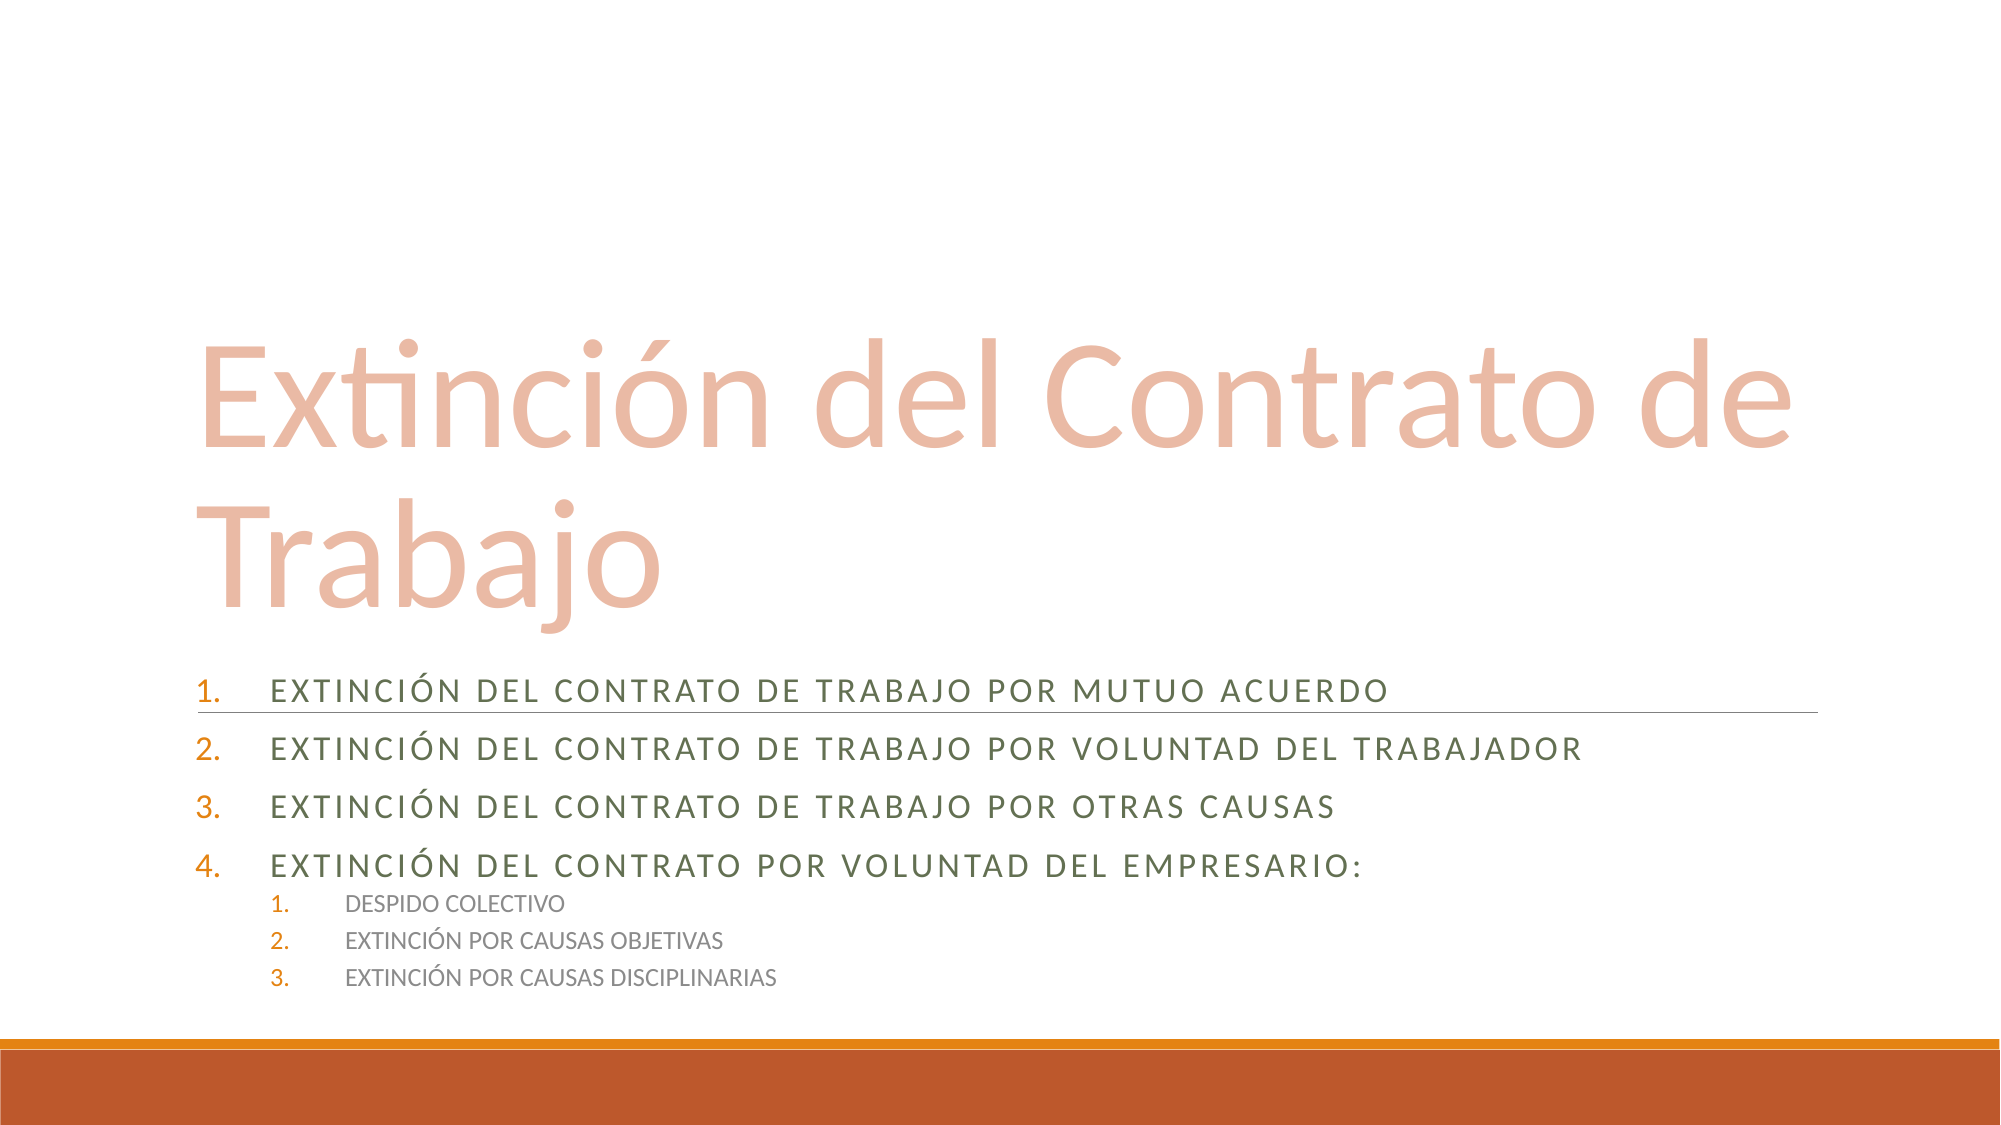

# Extinción del Contrato de Trabajo
EXTINCIÓN DEL CONTRATO DE TRABAJO POR MUTUO ACUERDO
extinción del contrato de trabajo por voluntad del trabajador
EXTINCIÓN DEL CONTRATO DE TRABAJO POR OTRAS CAUSAS
Extinción del contrato por voluntad del empresario:
DESPIDO COLECTIVO
EXTINCIÓN POR CAUSAS OBJETIVAS
EXTINCIÓN POR CAUSAS DISCIPLINARIAS